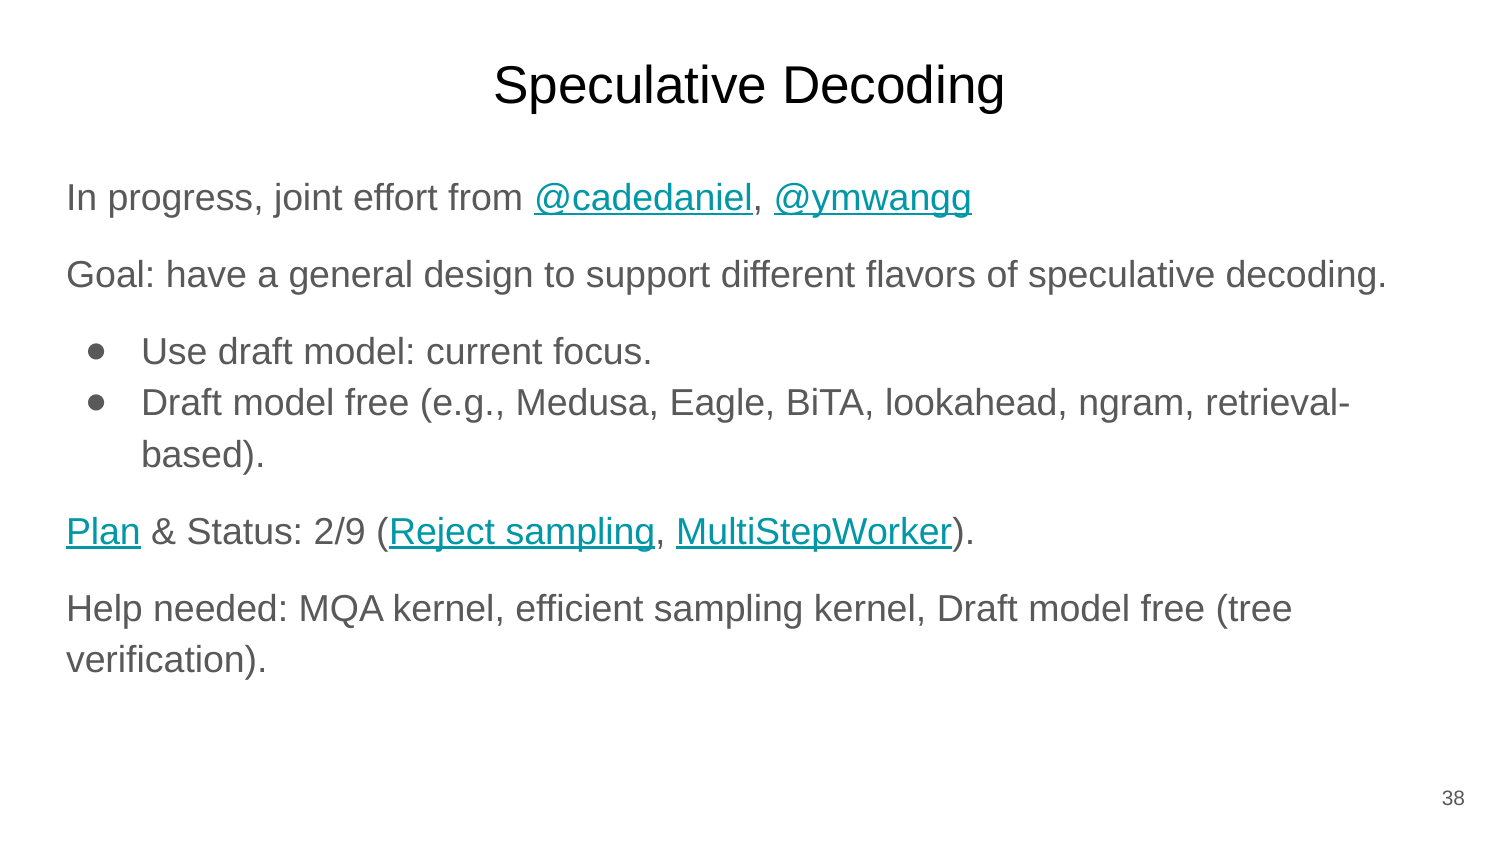

# Speculative Decoding
In progress, joint effort from @cadedaniel, @ymwangg
Goal: have a general design to support different flavors of speculative decoding.
Use draft model: current focus.
Draft model free (e.g., Medusa, Eagle, BiTA, lookahead, ngram, retrieval-based).
Plan & Status: 2/9 (Reject sampling, MultiStepWorker).
Help needed: MQA kernel, efficient sampling kernel, Draft model free (tree verification).
38